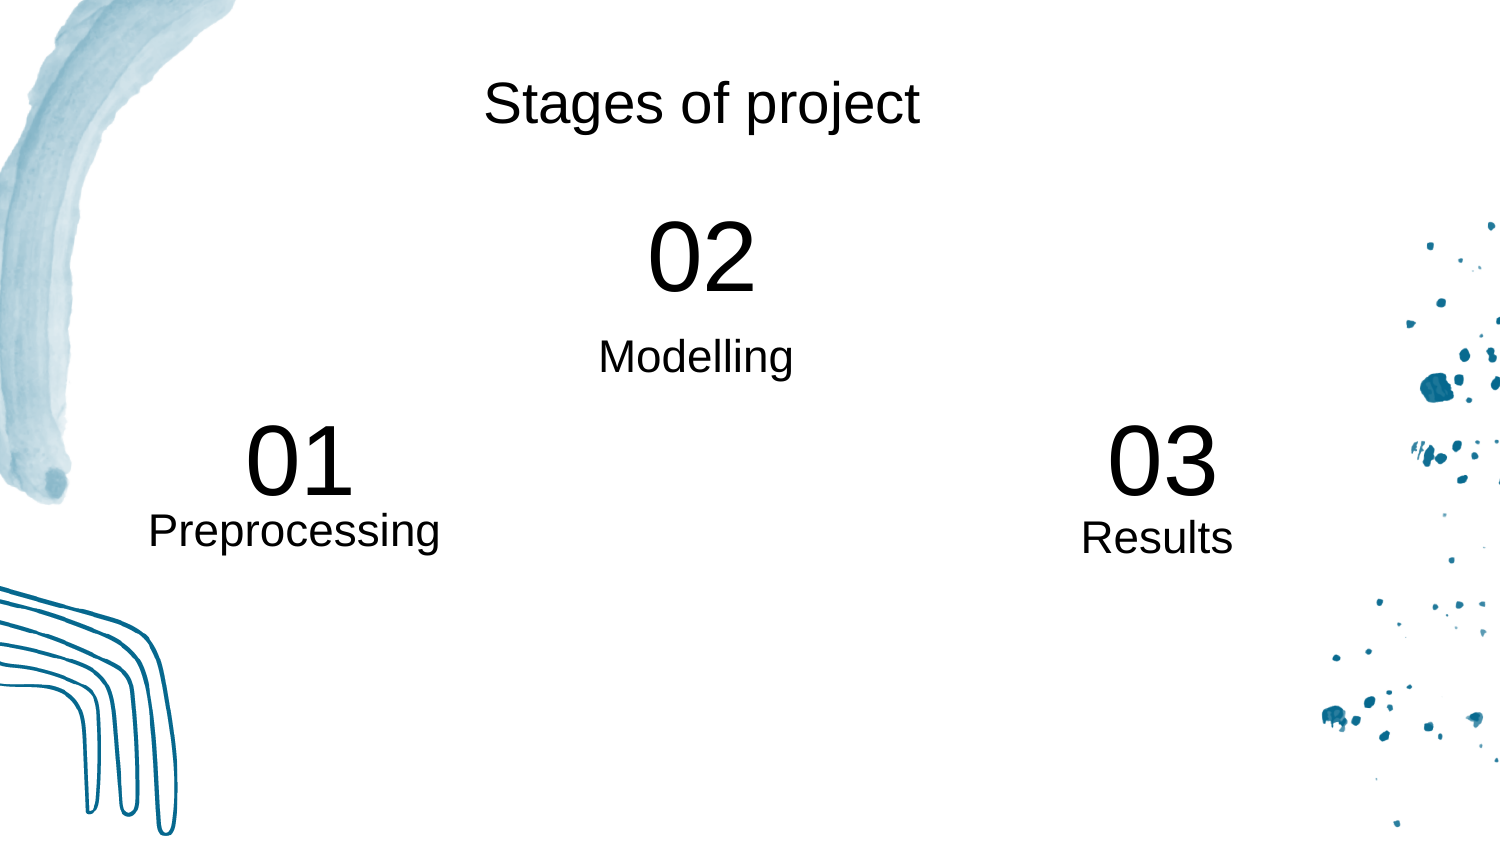

# Stages of project
02
Modelling
03
01
Preprocessing
Results